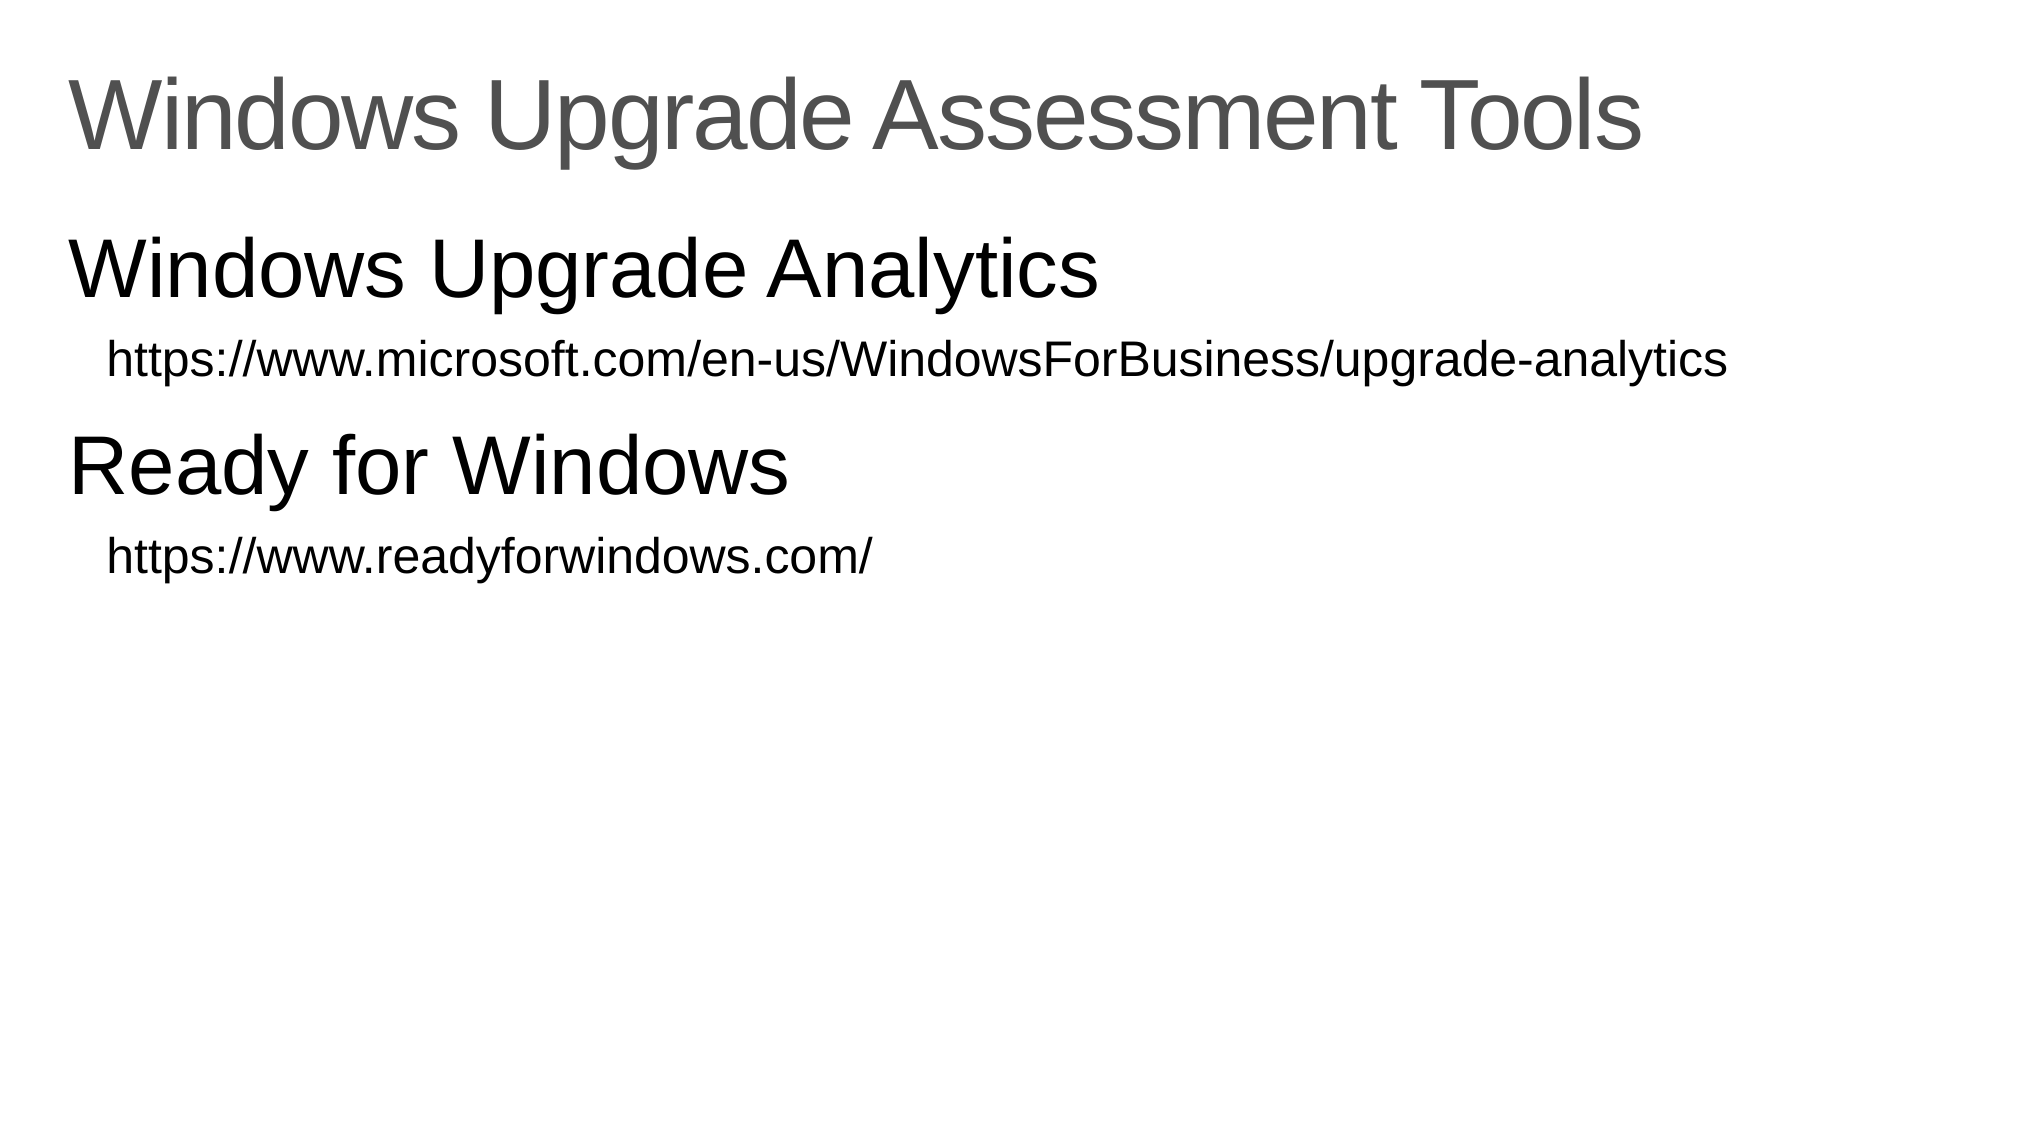

# Windows Upgrade Assessment Tools
Windows Upgrade Analytics
https://www.microsoft.com/en-us/WindowsForBusiness/upgrade-analytics
Ready for Windows
https://www.readyforwindows.com/